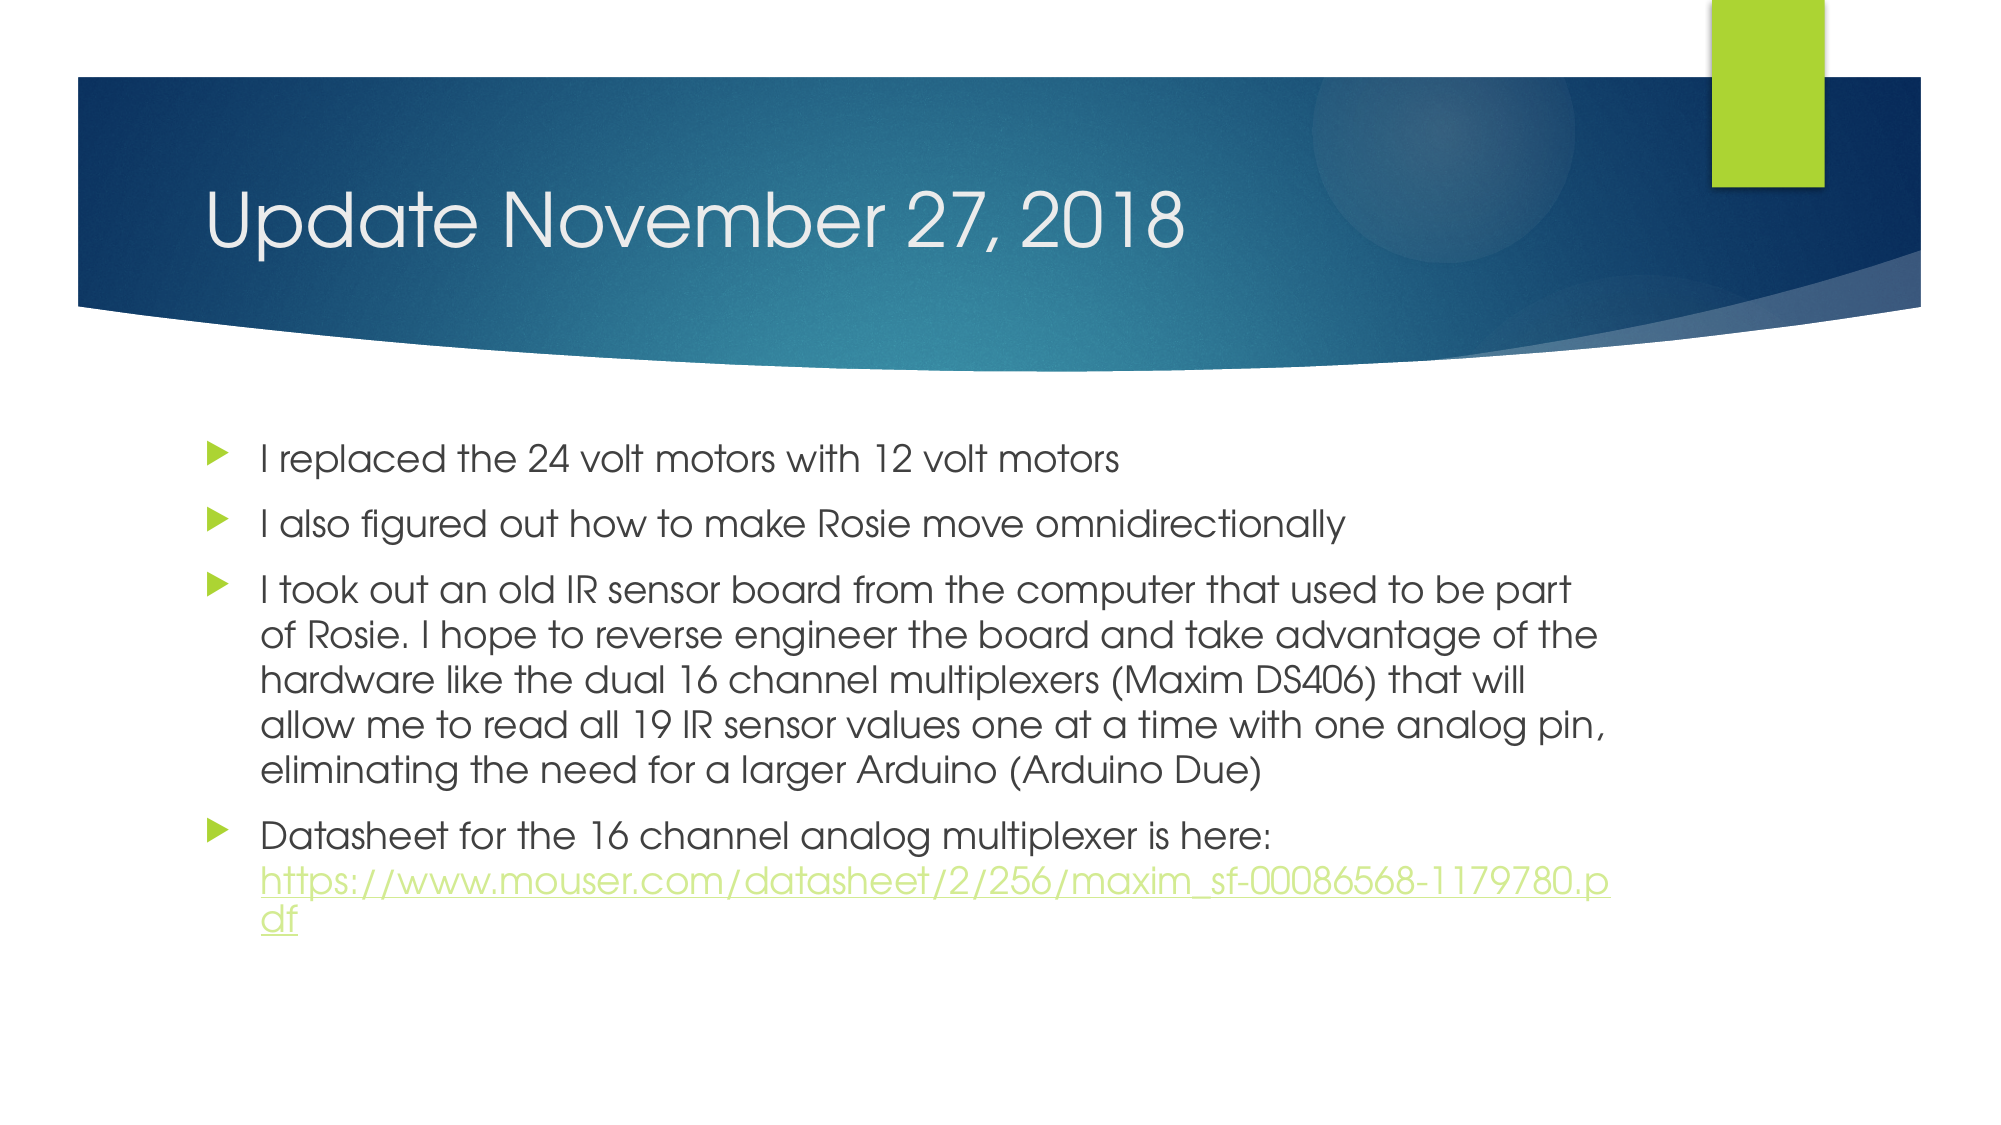

# Update November 27, 2018
I replaced the 24 volt motors with 12 volt motors
I also figured out how to make Rosie move omnidirectionally
I took out an old IR sensor board from the computer that used to be part of Rosie. I hope to reverse engineer the board and take advantage of the hardware like the dual 16 channel multiplexers (Maxim DS406) that will allow me to read all 19 IR sensor values one at a time with one analog pin, eliminating the need for a larger Arduino (Arduino Due)
Datasheet for the 16 channel analog multiplexer is here: https://www.mouser.com/datasheet/2/256/maxim_sf-00086568-1179780.pdf